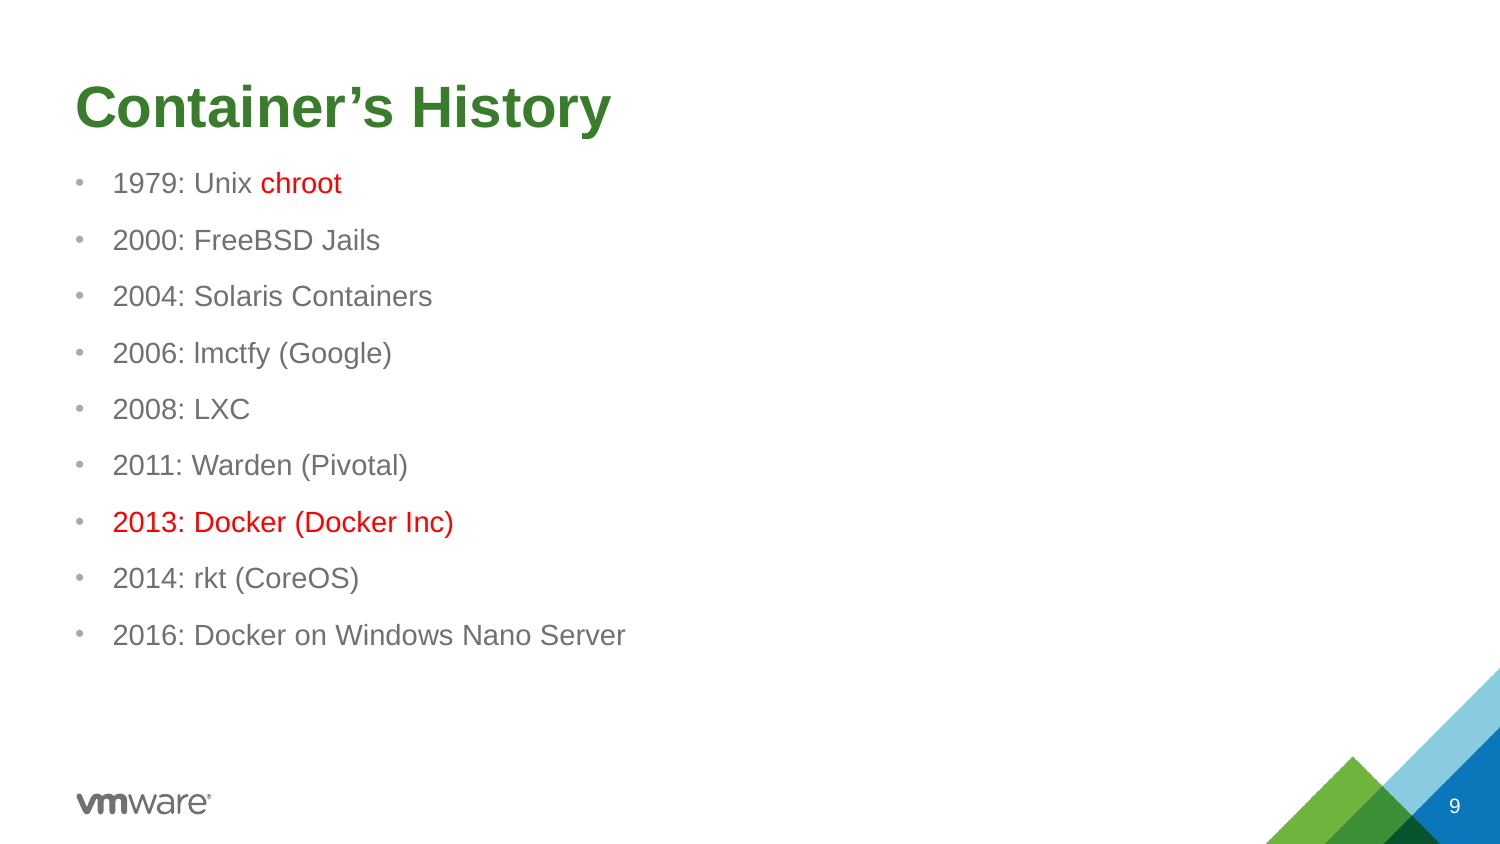

# Container’s History
1979: Unix chroot
2000: FreeBSD Jails
2004: Solaris Containers
2006: lmctfy (Google)
2008: LXC
2011: Warden (Pivotal)
2013: Docker (Docker Inc)
2014: rkt (CoreOS)
2016: Docker on Windows Nano Server